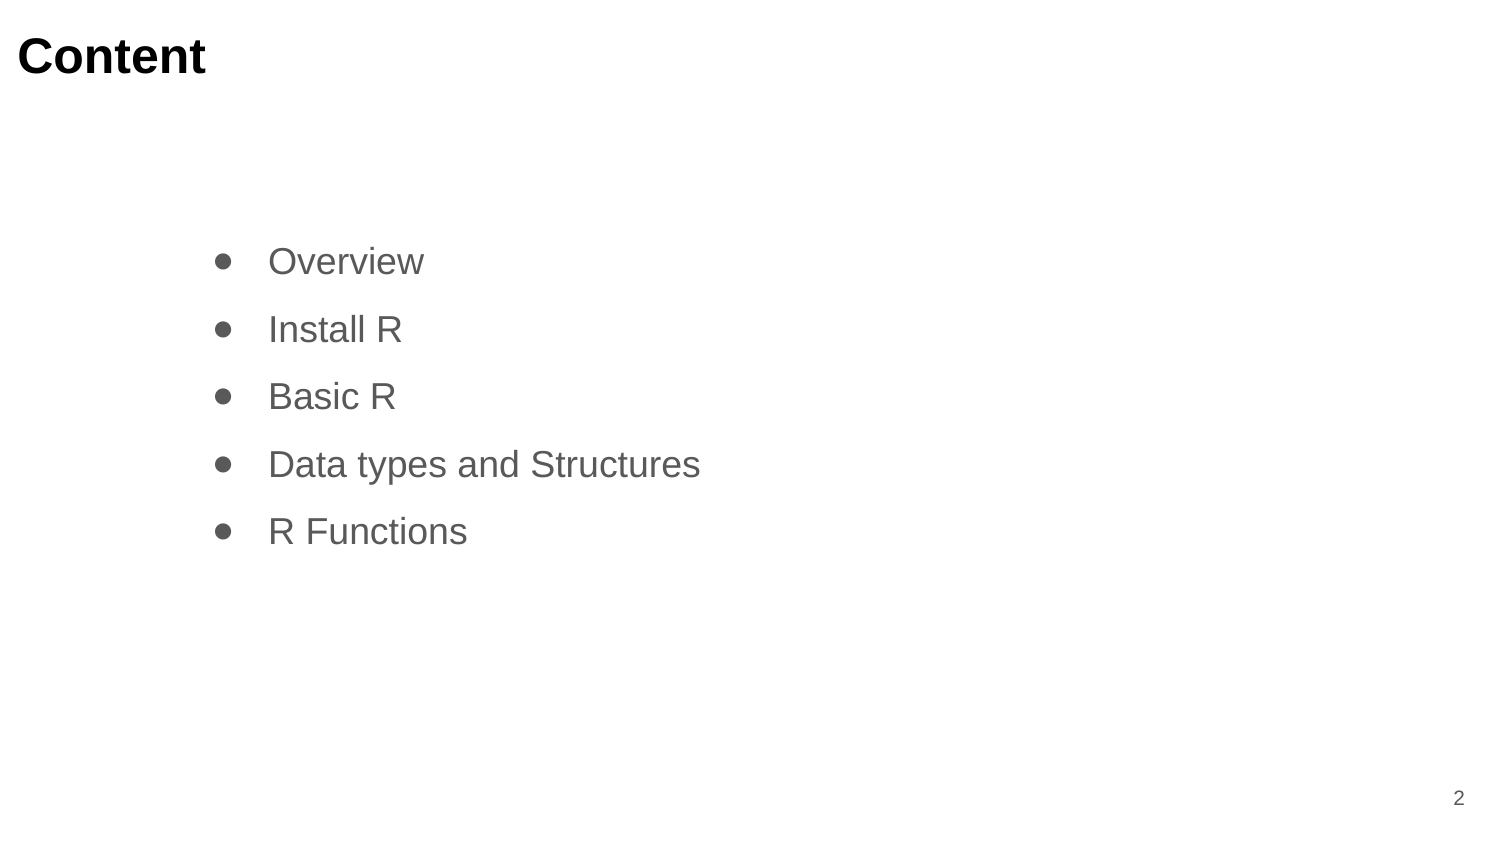

Content
Overview
Install R
Basic R
Data types and Structures
R Functions

2